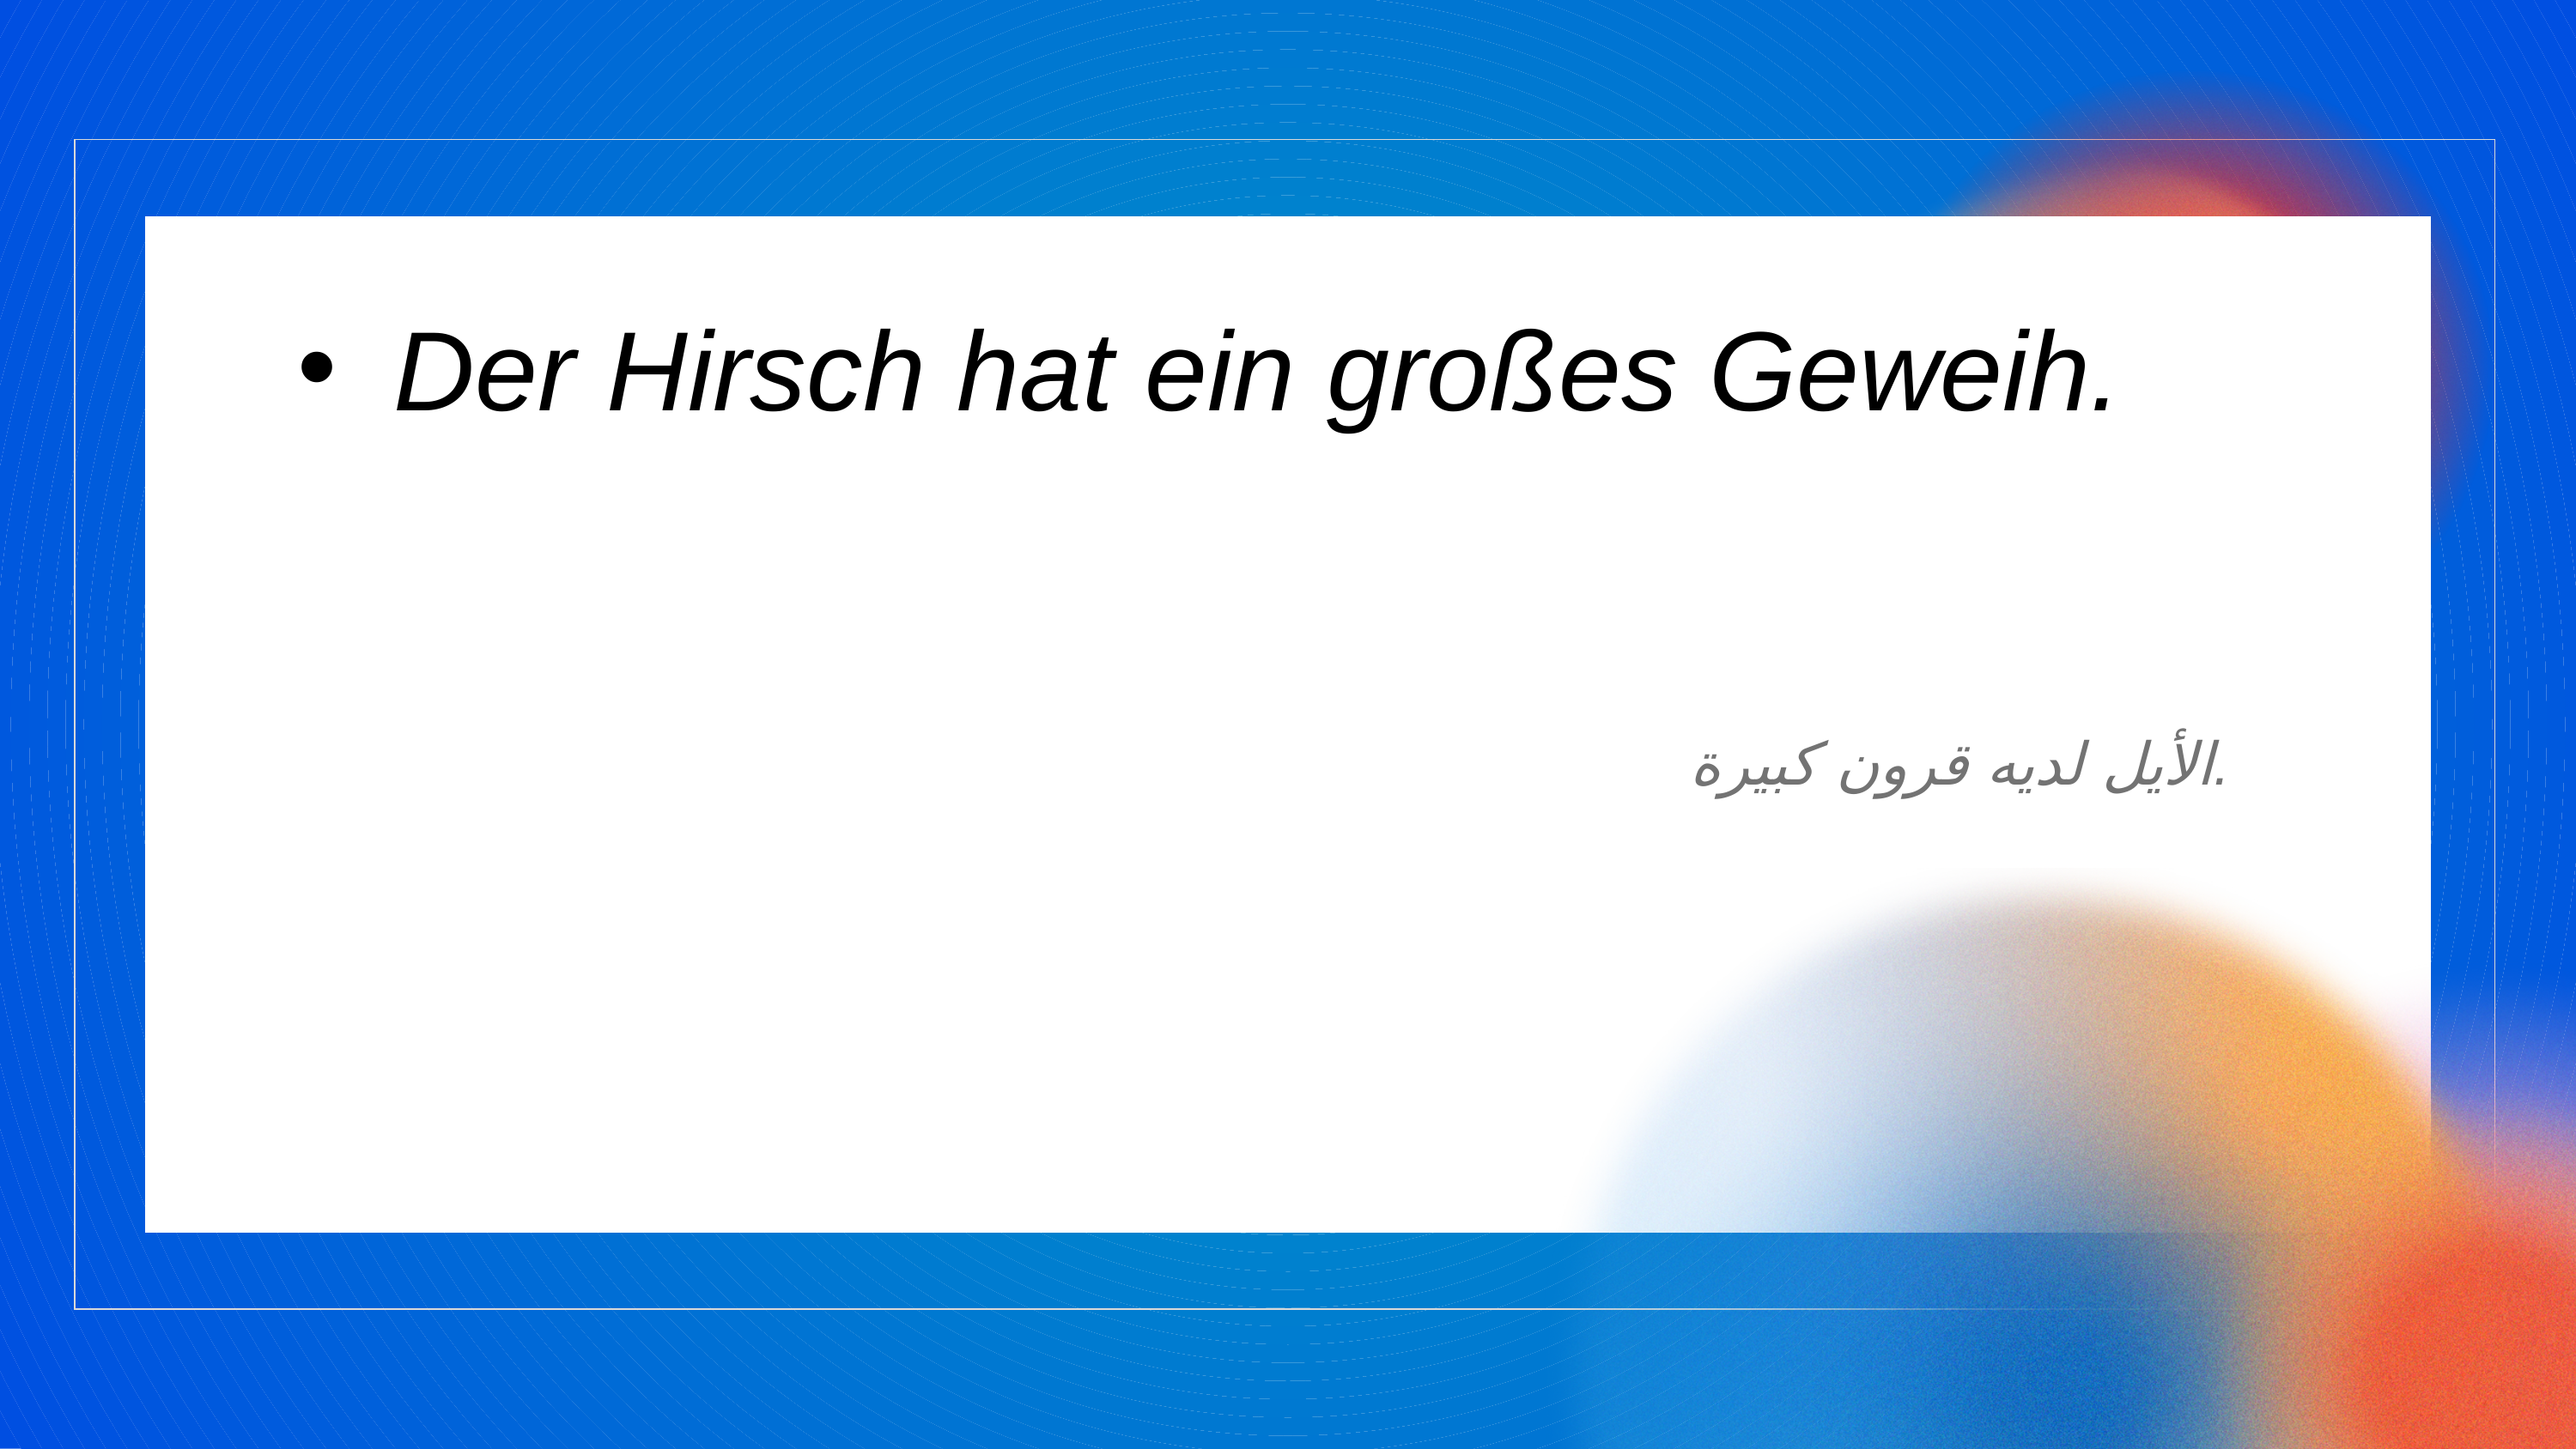

Der Hirsch hat ein großes Geweih.

الأيل لديه قرون كبيرة.